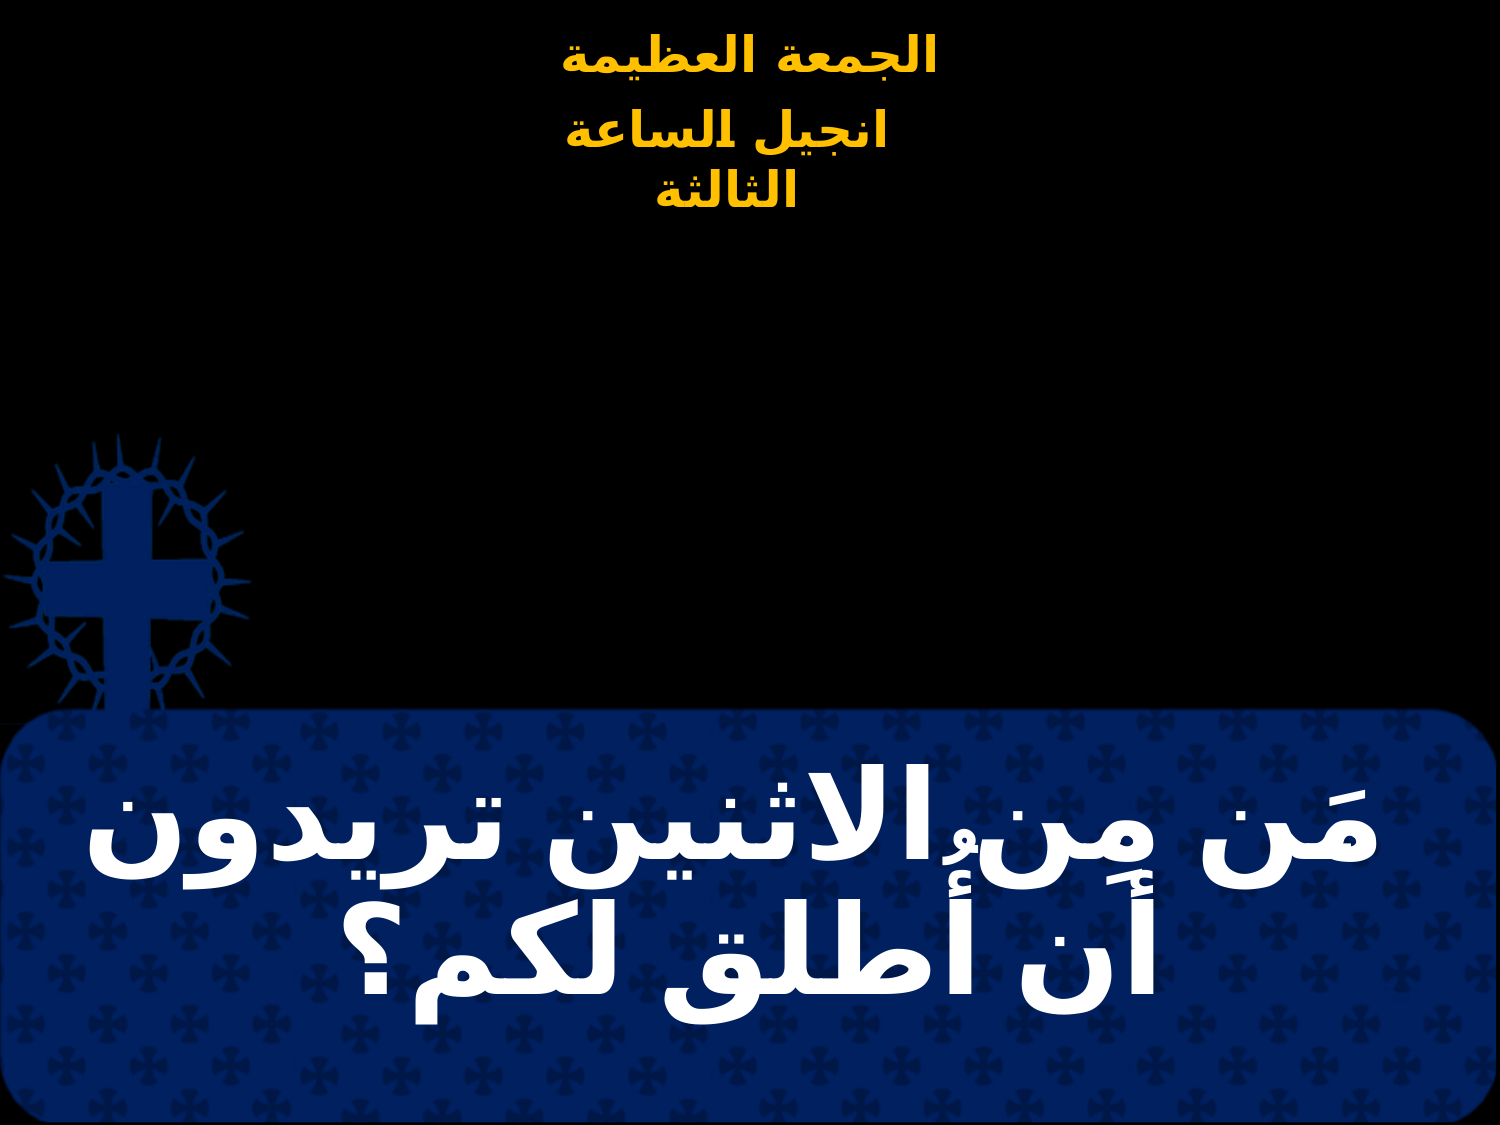

# مَن مِن الاثنين تريدون أن أُطلق لكم؟